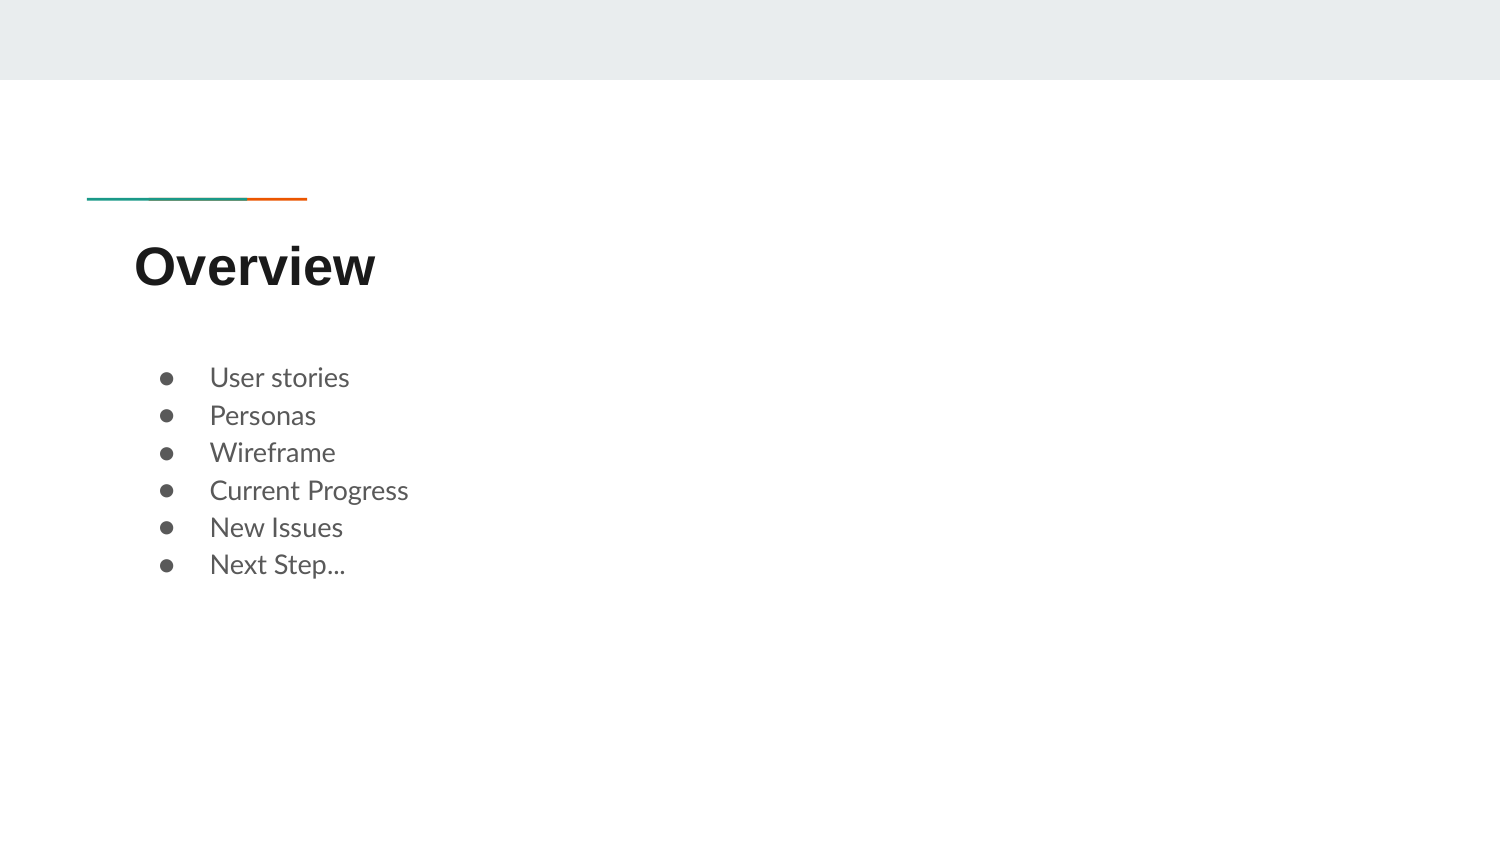

# Overview
User stories
Personas
Wireframe
Current Progress
New Issues
Next Step...